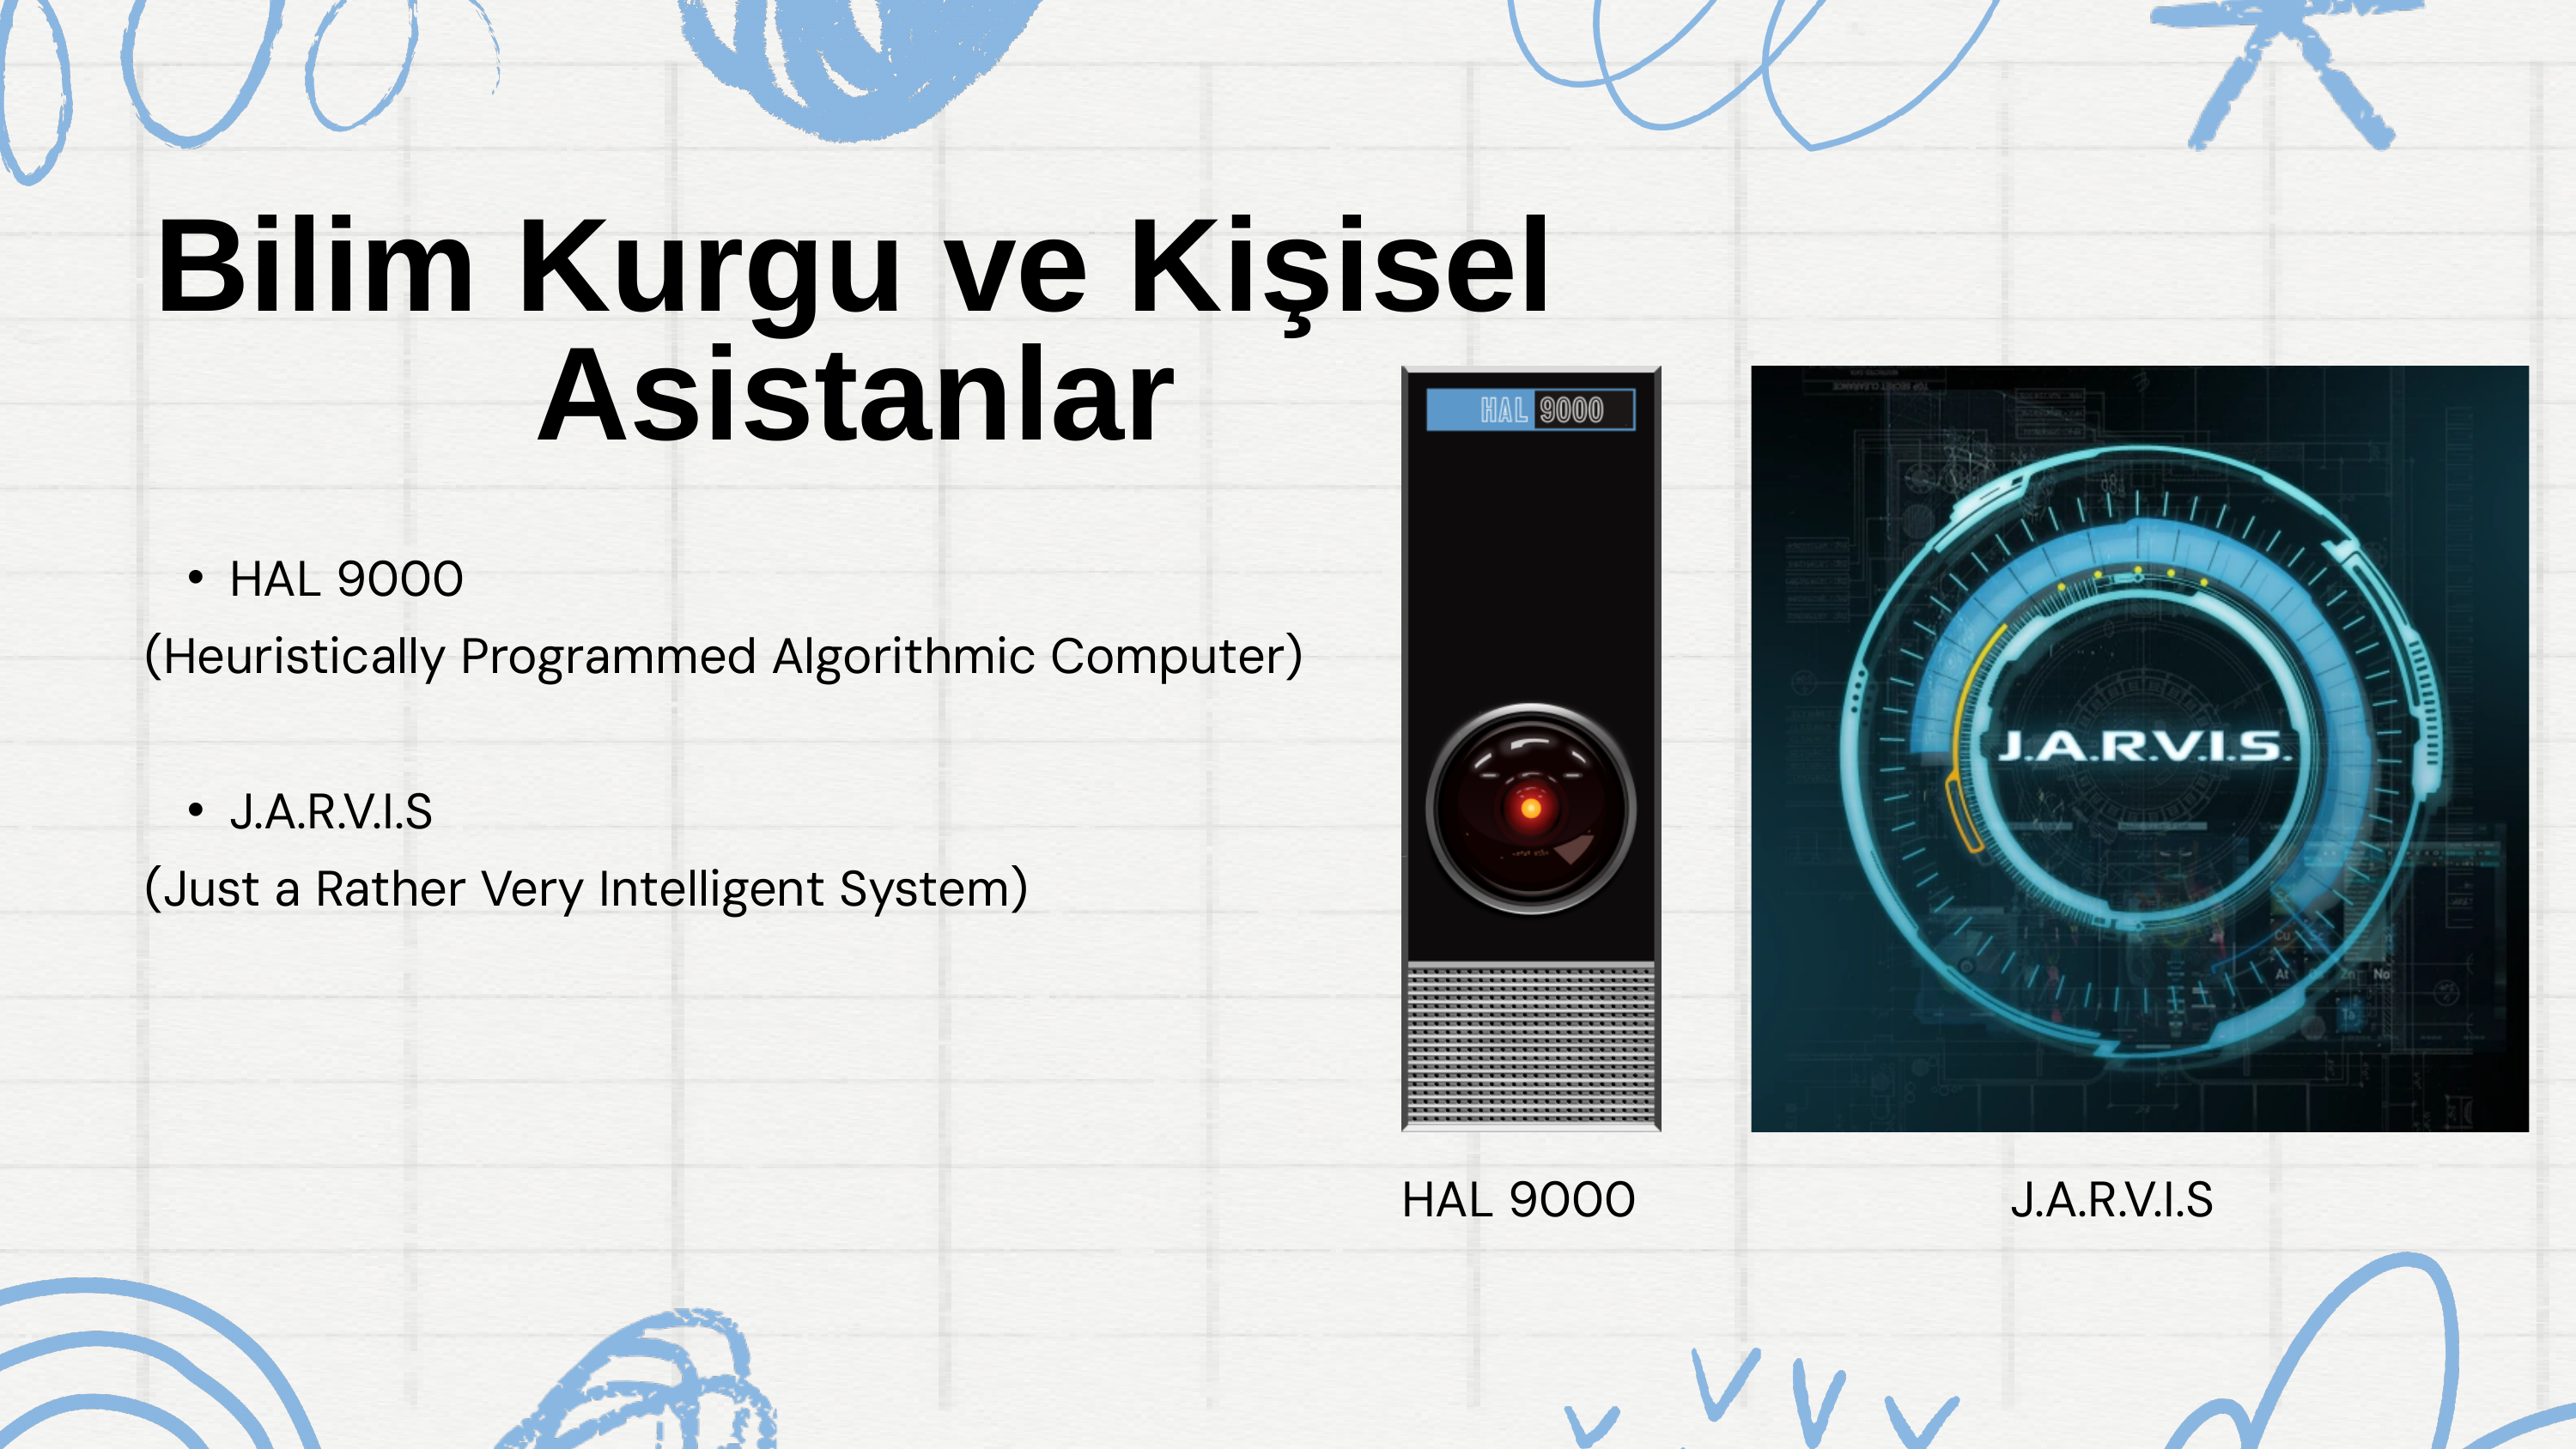

Bilim Kurgu ve Kişisel Asistanlar

HAL 9000
(Heuristically Programmed Algorithmic Computer)

J.A.R.V.I.S
(Just a Rather Very Intelligent System)
HAL 9000
J.A.R.V.I.S